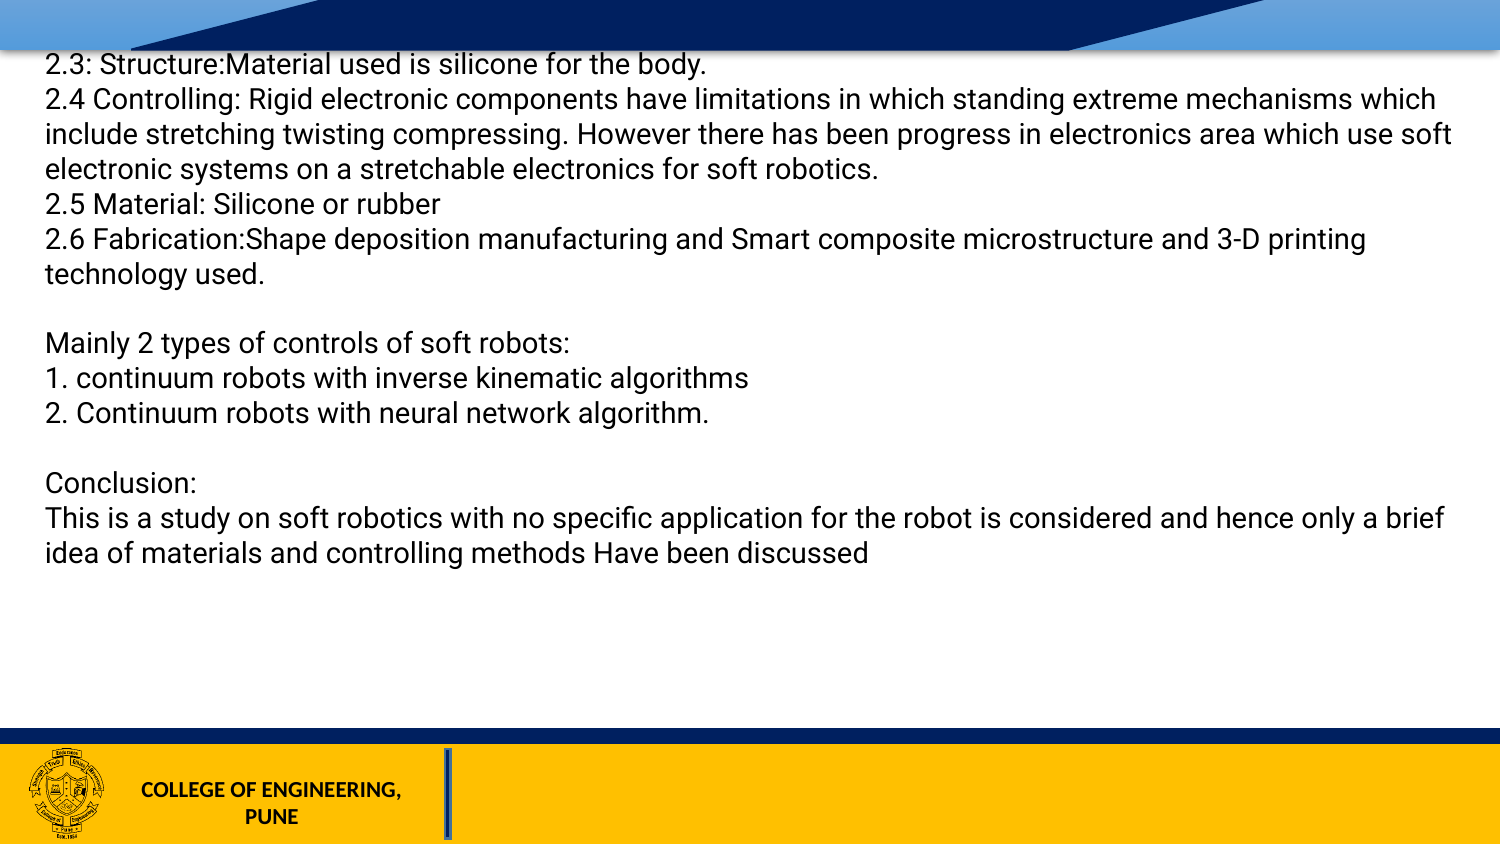

2.3: Structure:Material used is silicone for the body.
2.4 Controlling: Rigid electronic components have limitations in which standing extreme mechanisms which include stretching twisting compressing. However there has been progress in electronics area which use soft electronic systems on a stretchable electronics for soft robotics.
2.5 Material: Silicone or rubber
2.6 Fabrication:Shape deposition manufacturing and Smart composite microstructure and 3-D printing technology used.

Mainly 2 types of controls of soft robots:
1. continuum robots with inverse kinematic algorithms
2. Continuum robots with neural network algorithm.

Conclusion:
This is a study on soft robotics with no specific application for the robot is considered and hence only a brief idea of materials and controlling methods Have been discussed